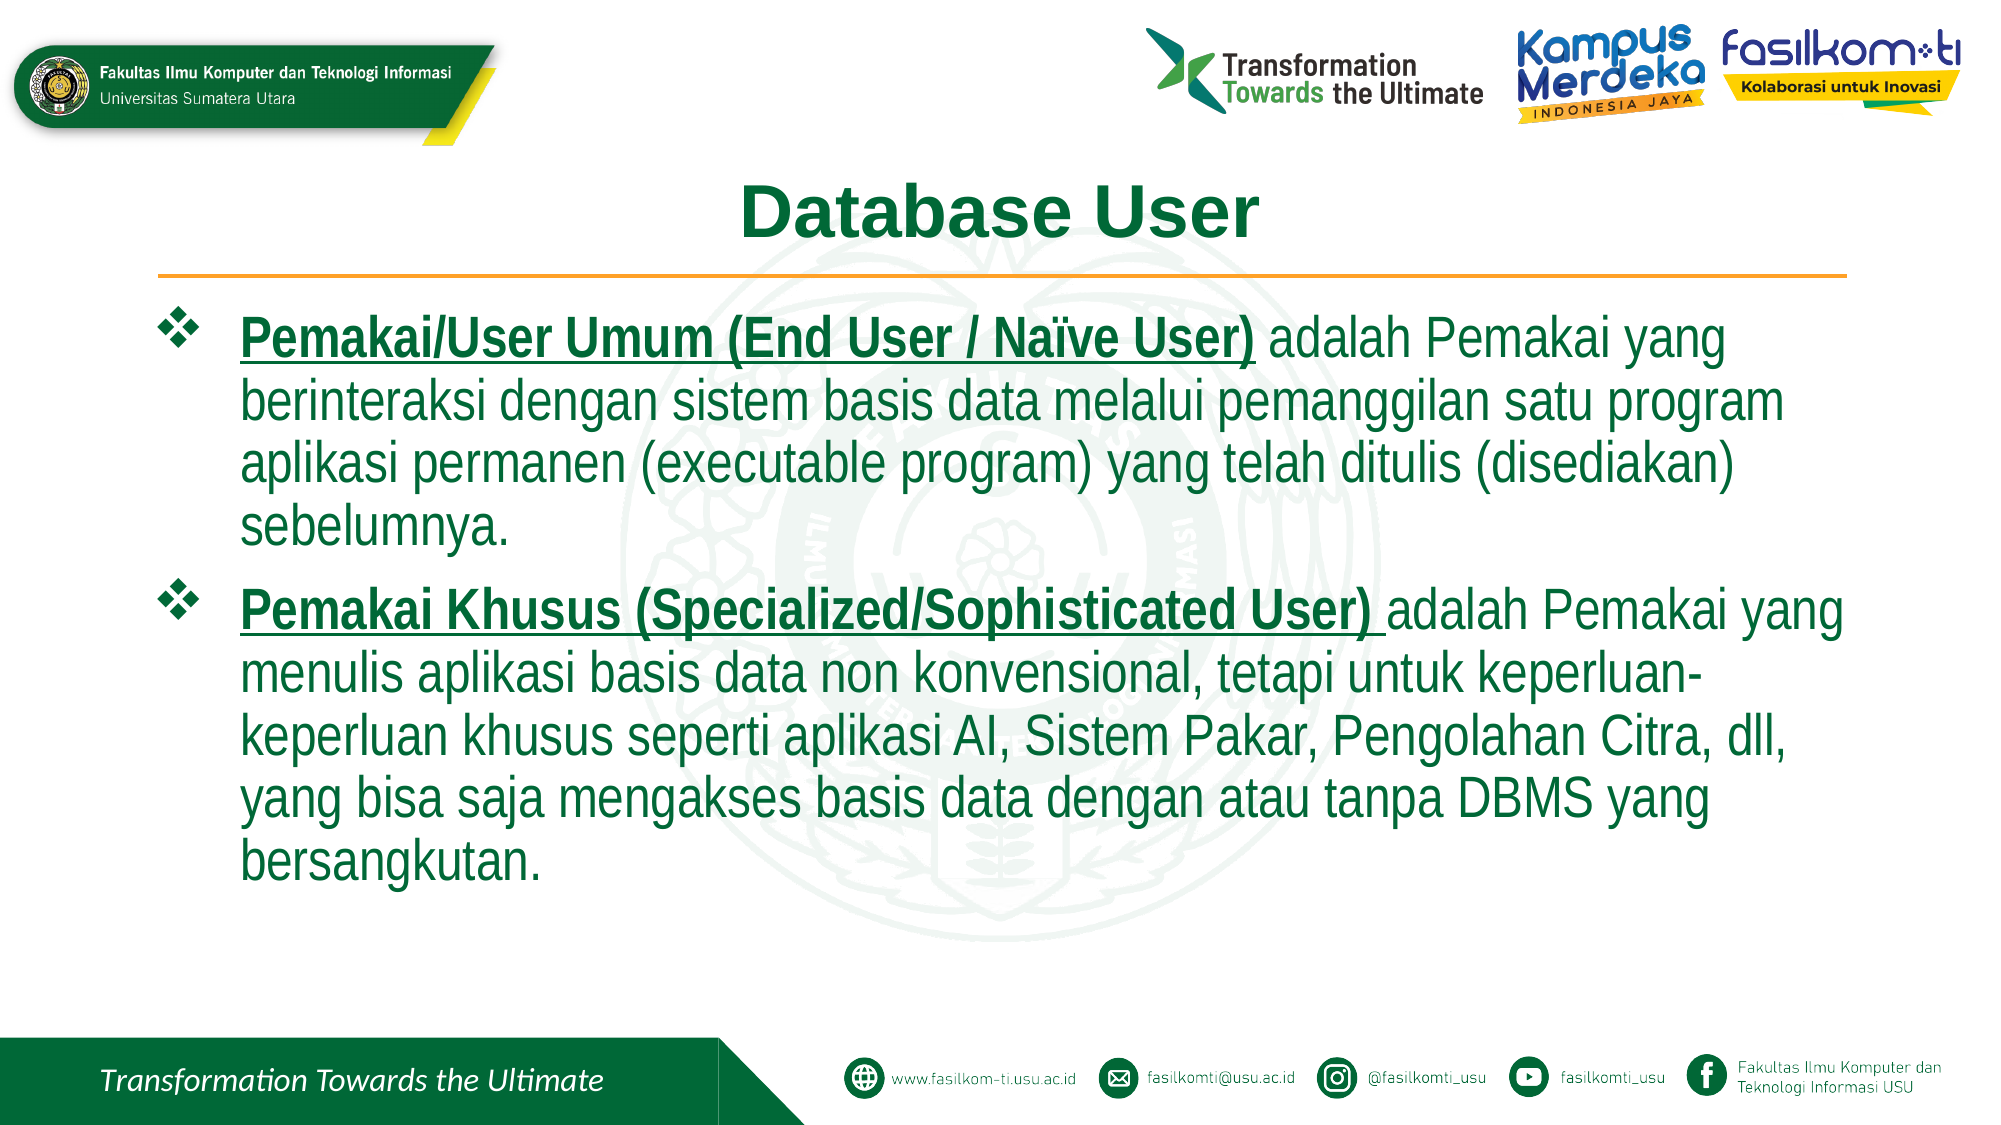

# Database User
Pemakai/User Umum (End User / Naïve User) adalah Pemakai yang berinteraksi dengan sistem basis data melalui pemanggilan satu program aplikasi permanen (executable program) yang telah ditulis (disediakan) sebelumnya.
Pemakai Khusus (Specialized/Sophisticated User) adalah Pemakai yang menulis aplikasi basis data non konvensional, tetapi untuk keperluan-keperluan khusus seperti aplikasi AI, Sistem Pakar, Pengolahan Citra, dll, yang bisa saja mengakses basis data dengan atau tanpa DBMS yang bersangkutan.